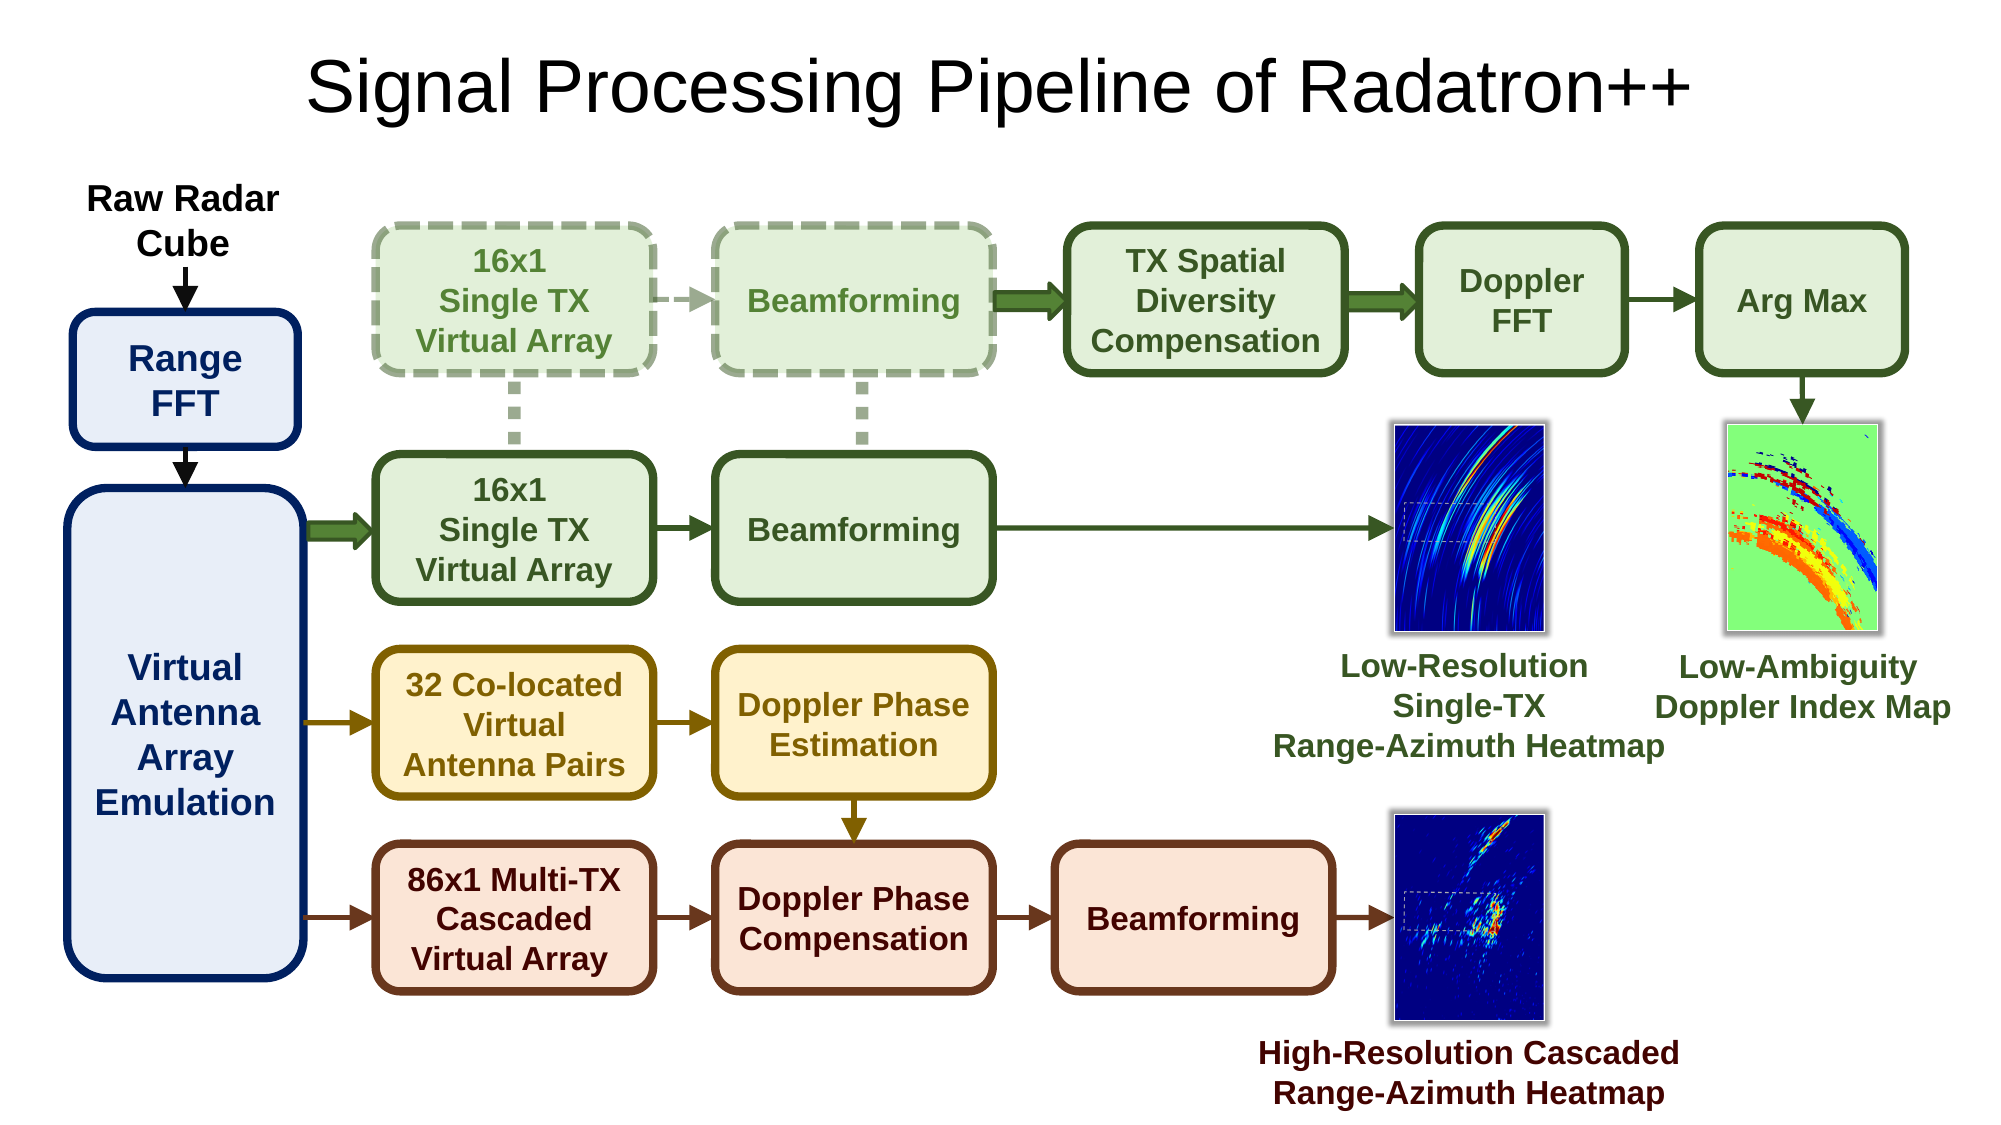

# Signal Processing Pipeline of Radatron++
Raw Radar Cube
16x1
Single TX
Virtual Array
Beamforming
TX Spatial Diversity Compensation
Doppler FFT
Arg Max

Range FFT

Low-Ambiguity
Doppler Index Map

Low-Resolution
Single-TX
Range-Azimuth Heatmap

16x1
Single TX
Virtual Array
Beamforming
Virtual Antenna Array Emulation

32 Co-located
Virtual Antenna Pairs
Doppler Phase Estimation

High-Resolution Cascaded
Range-Azimuth Heatmap
86x1 Multi-TX Cascaded
Virtual Array
Doppler Phase Compensation
Beamforming
GRAINGER ENGINEERING